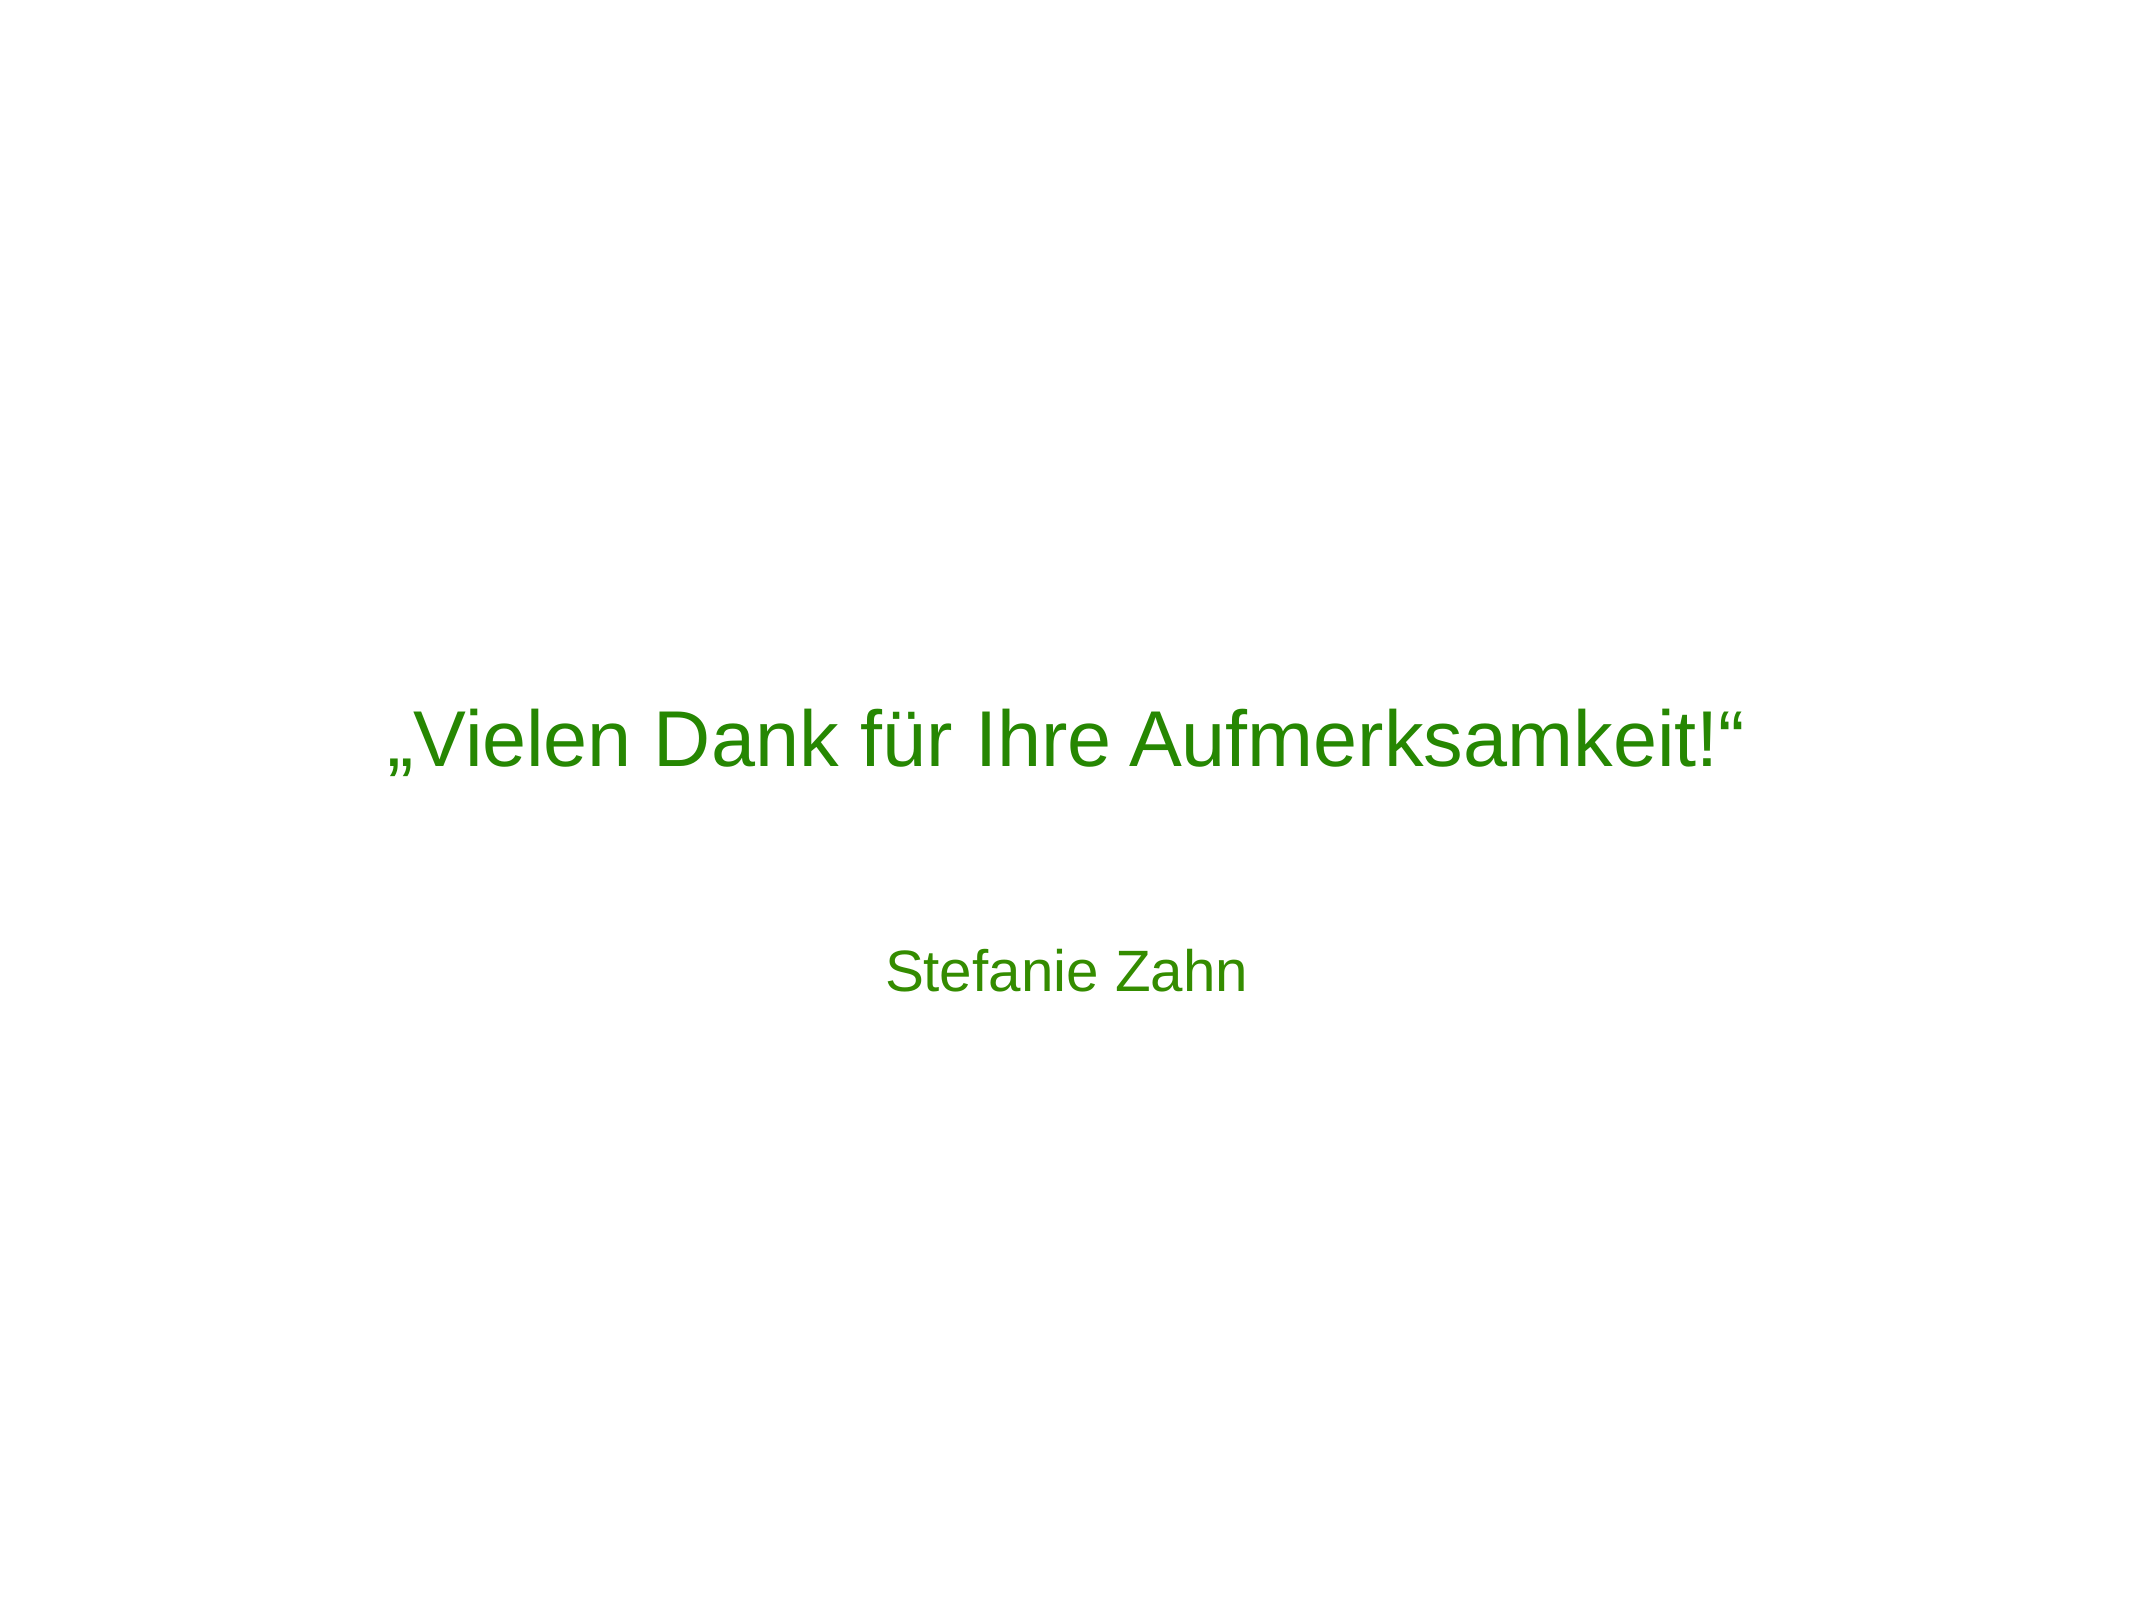

„Vielen Dank für Ihre Aufmerksamkeit!“
Stefanie Zahn